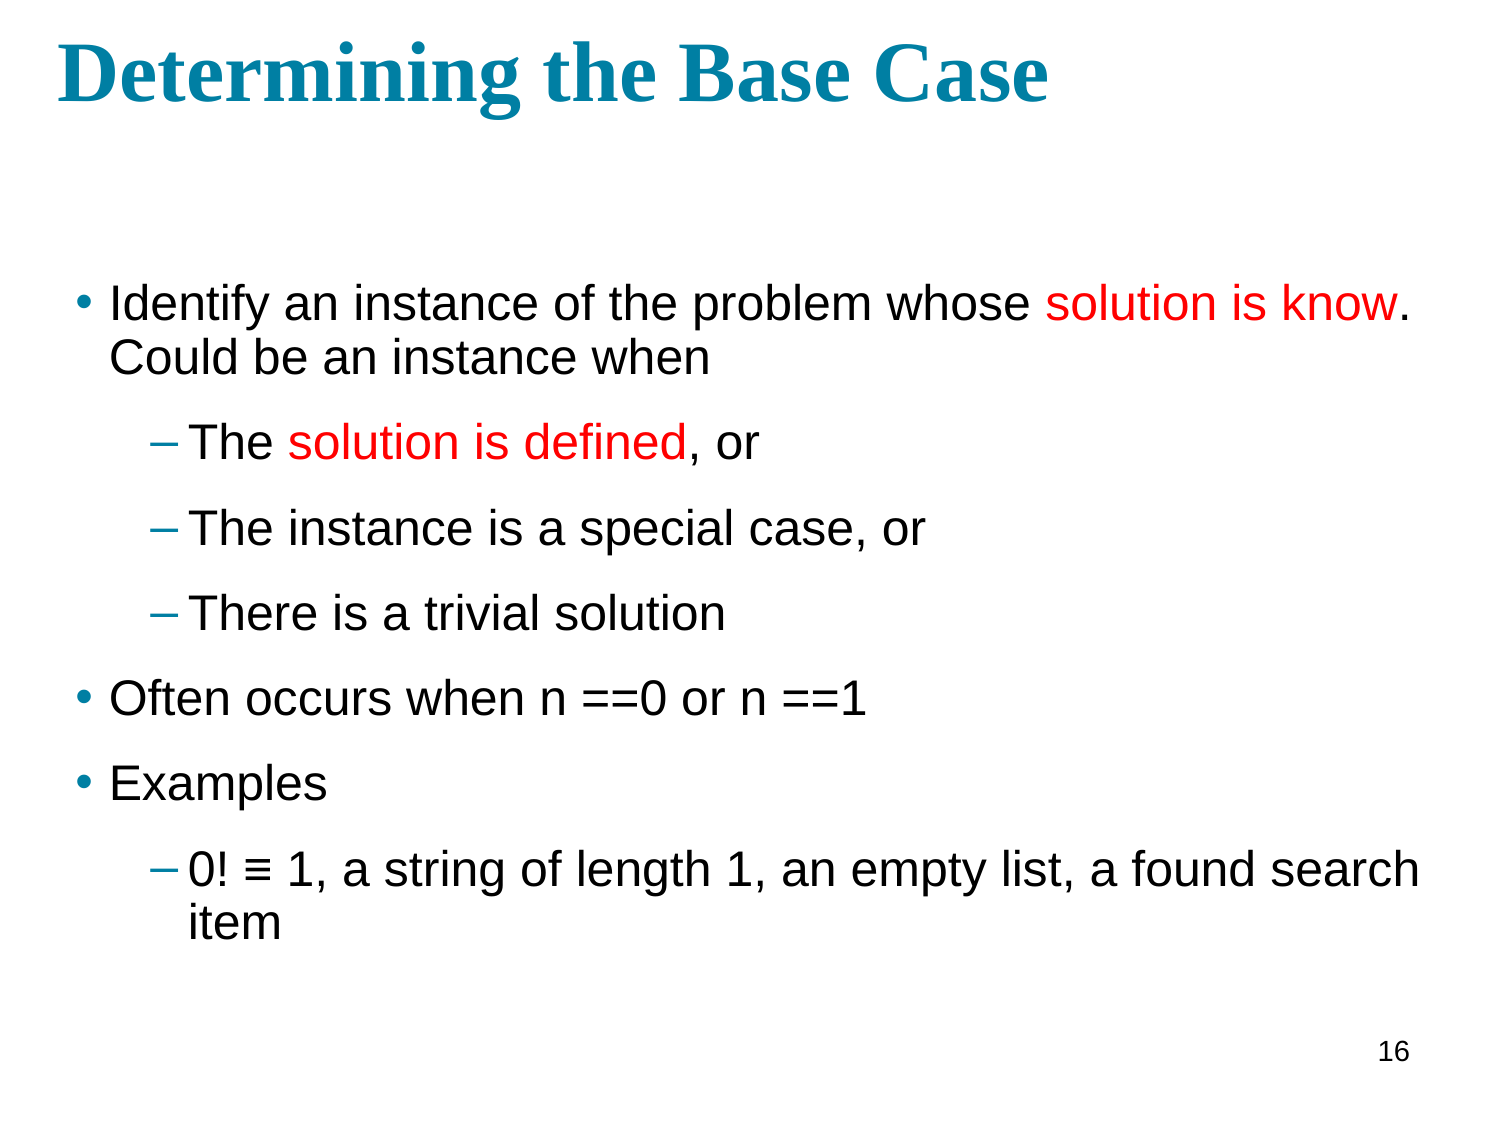

# Determining the Base Case
Identify an instance of the problem whose solution is know. Could be an instance when
The solution is defined, or
The instance is a special case, or
There is a trivial solution
Often occurs when n ==0 or n ==1
Examples
0! ≡ 1, a string of length 1, an empty list, a found search item
16
16